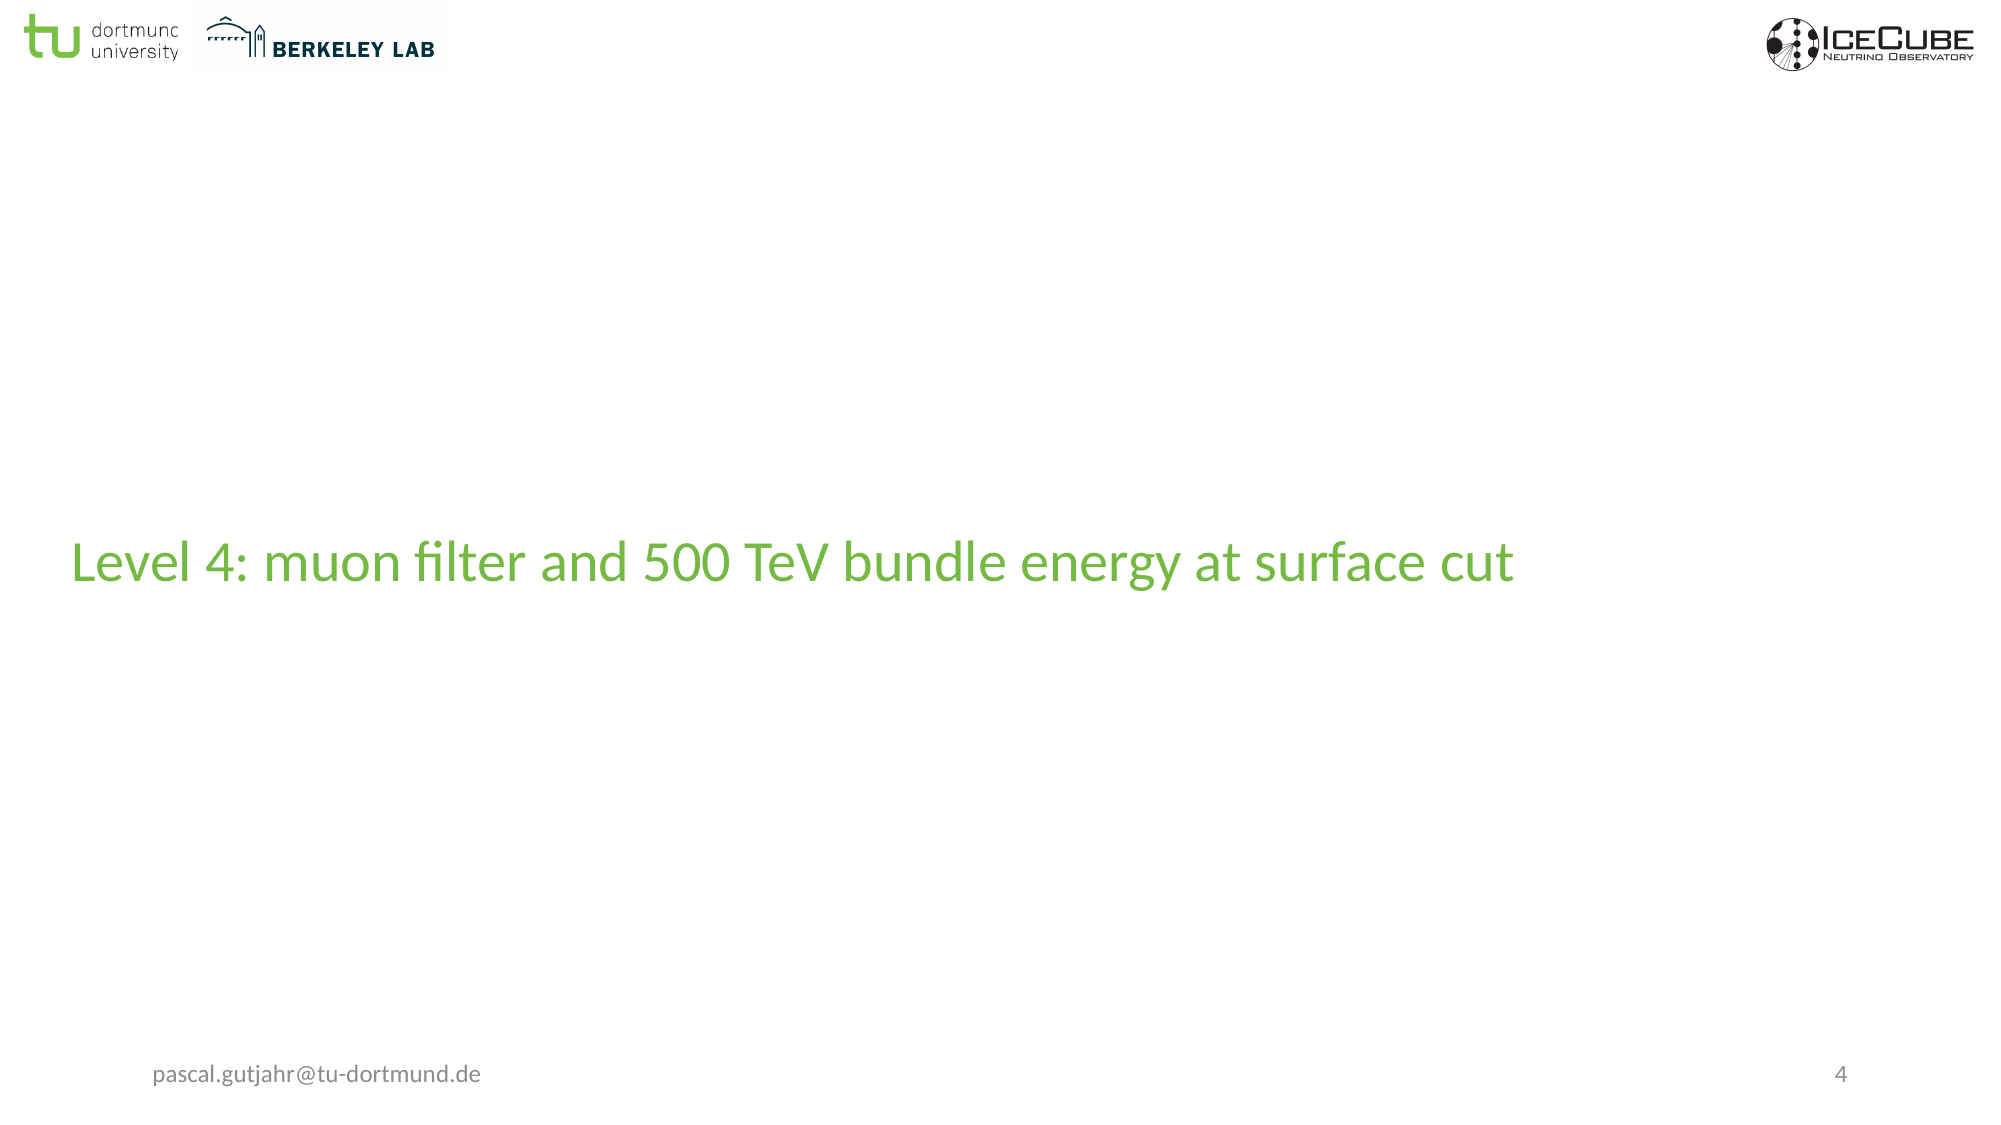

# Level 4: muon filter and 500 TeV bundle energy at surface cut
pascal.gutjahr@tu-dortmund.de
4